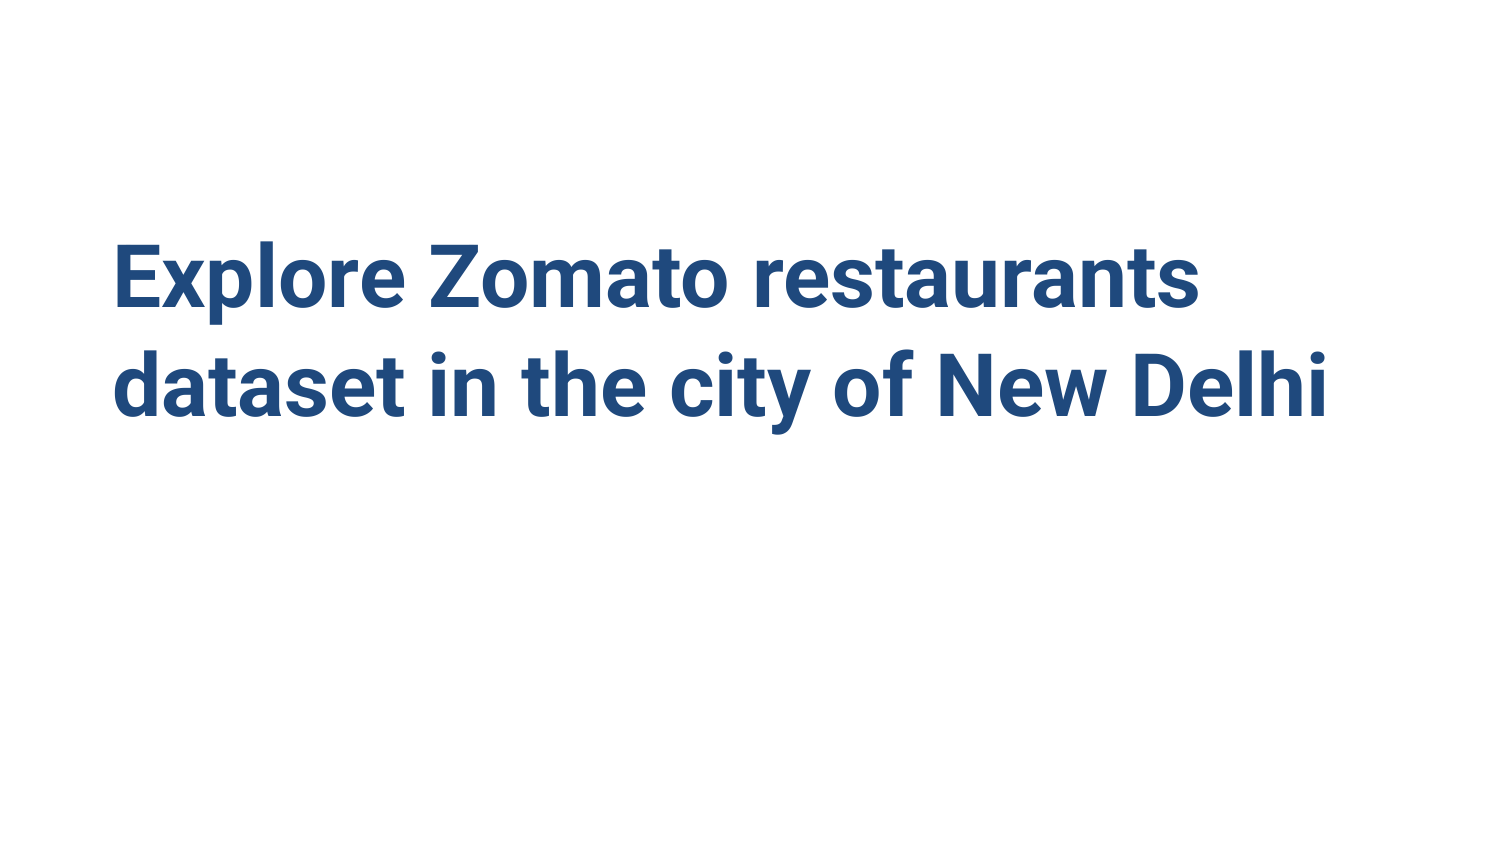

Explore Zomato restaurants dataset in the city of New Delhi